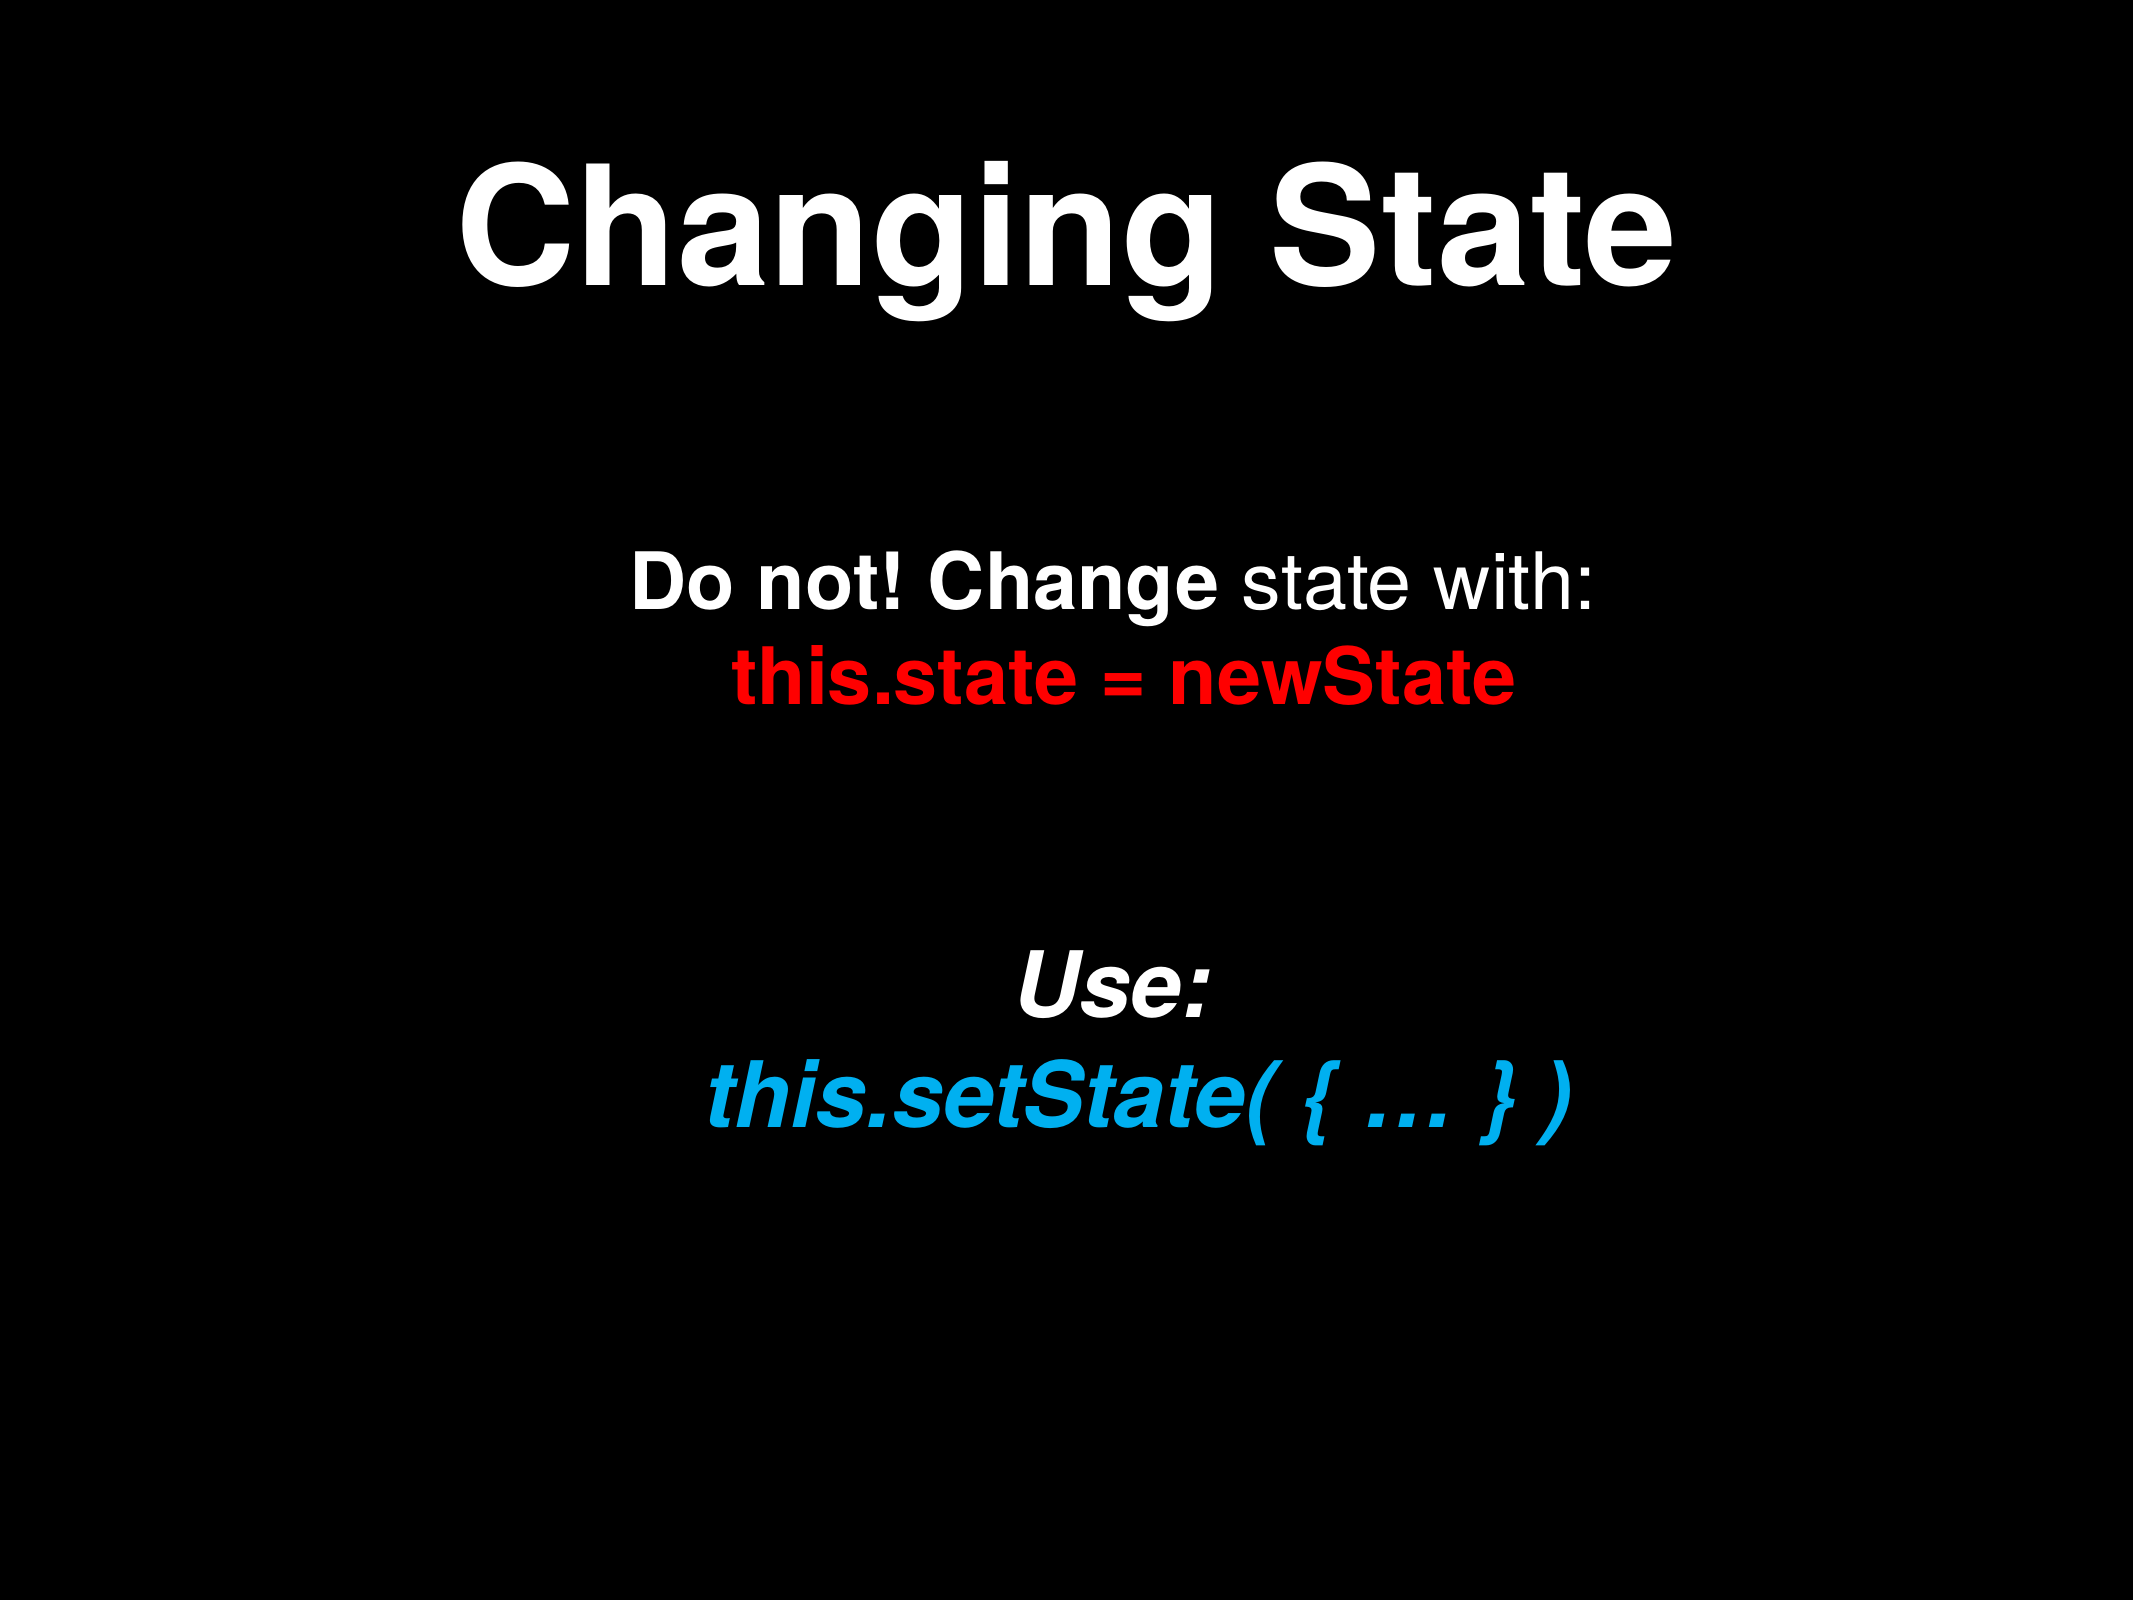

# Changing State
Do not! Change state with:
 this.state = newState

Use:
  this.setState( { … } )